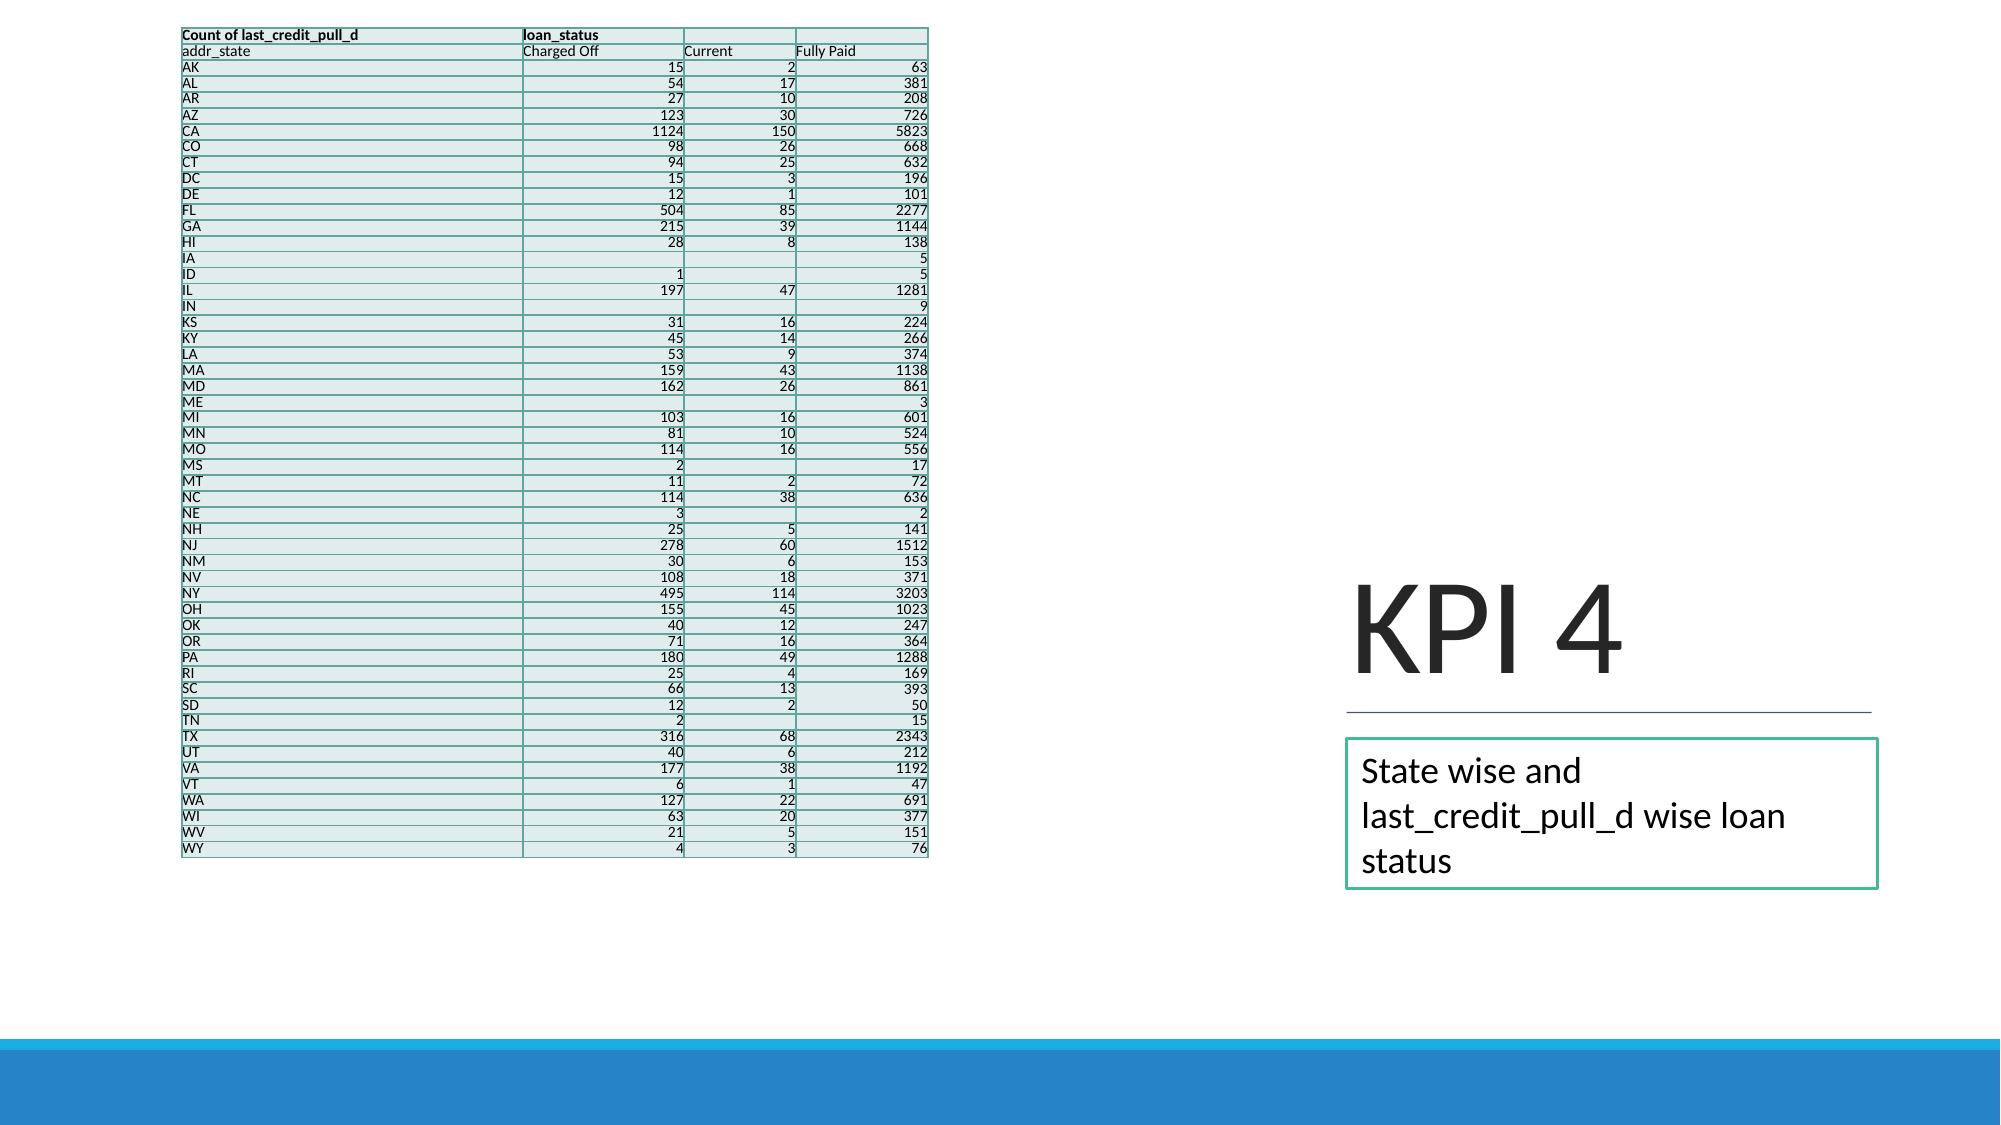

| Count of last\_credit\_pull\_d | loan\_status |  |  |
| --- | --- | --- | --- |
| addr\_state | Charged Off | Current | Fully Paid |
| AK | 15 | 2 | 63 |
| AL | 54 | 17 | 381 |
| AR | 27 | 10 | 208 |
| AZ | 123 | 30 | 726 |
| CA | 1124 | 150 | 5823 |
| CO | 98 | 26 | 668 |
| CT | 94 | 25 | 632 |
| DC | 15 | 3 | 196 |
| DE | 12 | 1 | 101 |
| FL | 504 | 85 | 2277 |
| GA | 215 | 39 | 1144 |
| HI | 28 | 8 | 138 |
| IA |  |  | 5 |
| ID | 1 |  | 5 |
| IL | 197 | 47 | 1281 |
| IN |  |  | 9 |
| KS | 31 | 16 | 224 |
| KY | 45 | 14 | 266 |
| LA | 53 | 9 | 374 |
| MA | 159 | 43 | 1138 |
| MD | 162 | 26 | 861 |
| ME |  |  | 3 |
| MI | 103 | 16 | 601 |
| MN | 81 | 10 | 524 |
| MO | 114 | 16 | 556 |
| MS | 2 |  | 17 |
| MT | 11 | 2 | 72 |
| NC | 114 | 38 | 636 |
| NE | 3 |  | 2 |
| NH | 25 | 5 | 141 |
| NJ | 278 | 60 | 1512 |
| NM | 30 | 6 | 153 |
| NV | 108 | 18 | 371 |
| NY | 495 | 114 | 3203 |
| OH | 155 | 45 | 1023 |
| OK | 40 | 12 | 247 |
| OR | 71 | 16 | 364 |
| PA | 180 | 49 | 1288 |
| RI | 25 | 4 | 169 |
| SC | 66 | 13 | 393 50 |
| SD | 12 | 2 |  |
| TN | 2 |  | 15 |
| TX | 316 | 68 | 2343 |
| UT | 40 | 6 | 212 |
| VA | 177 | 38 | 1192 |
| VT | 6 | 1 | 47 |
| WA | 127 | 22 | 691 |
| WI | 63 | 20 | 377 |
| WV | 21 | 5 | 151 |
| WY | 4 | 3 | 76 |
# KPI 4
State wise and last_credit_pull_d wise loan status